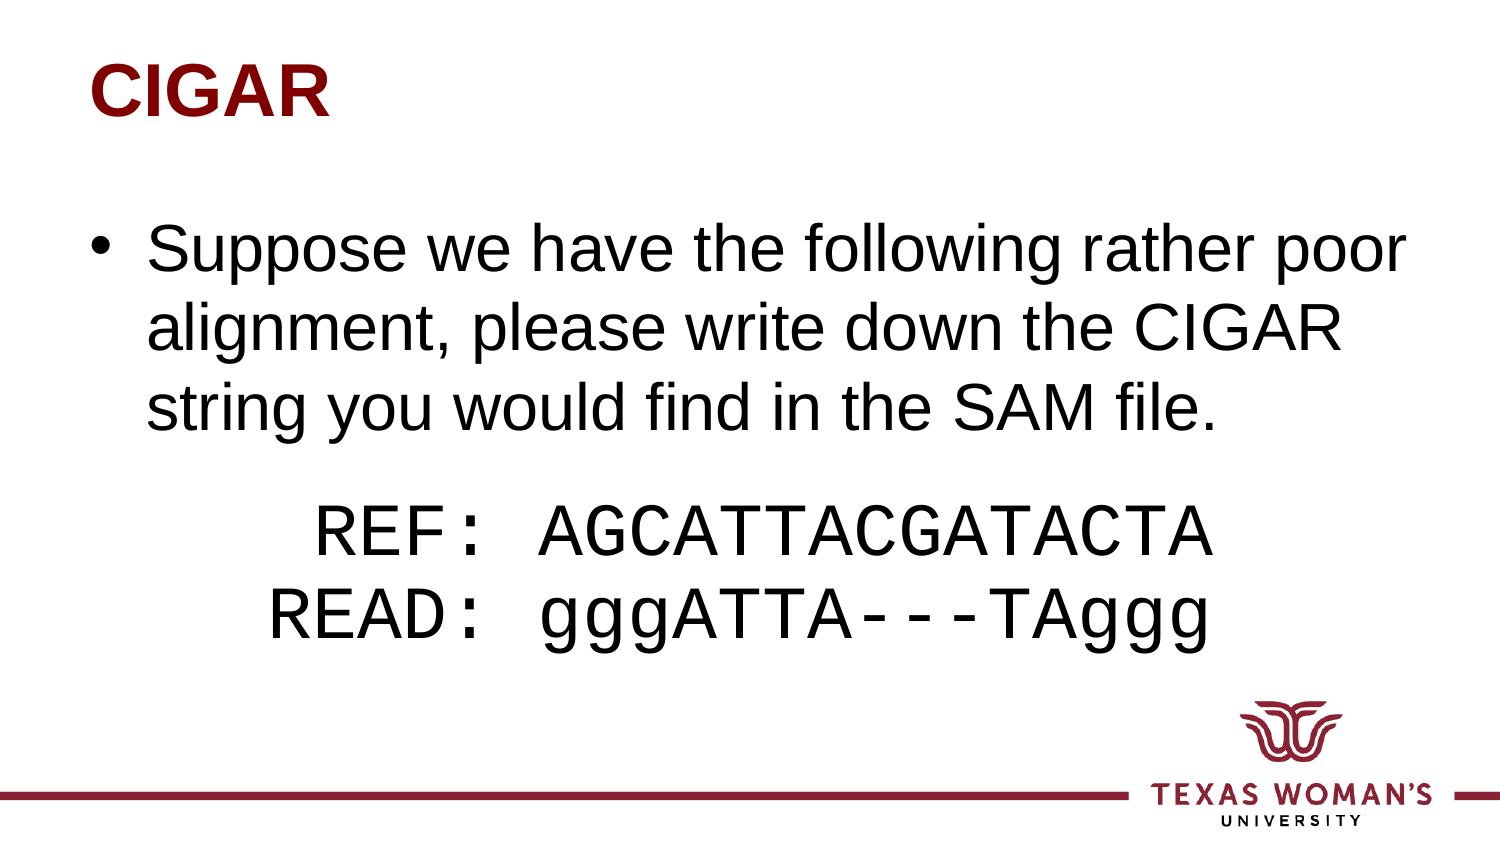

# CIGAR
Suppose we have the following rather poor alignment, please write down the CIGAR string you would find in the SAM file.

REF: AGCATTACGATACTA
READ: gggATTA---TAggg